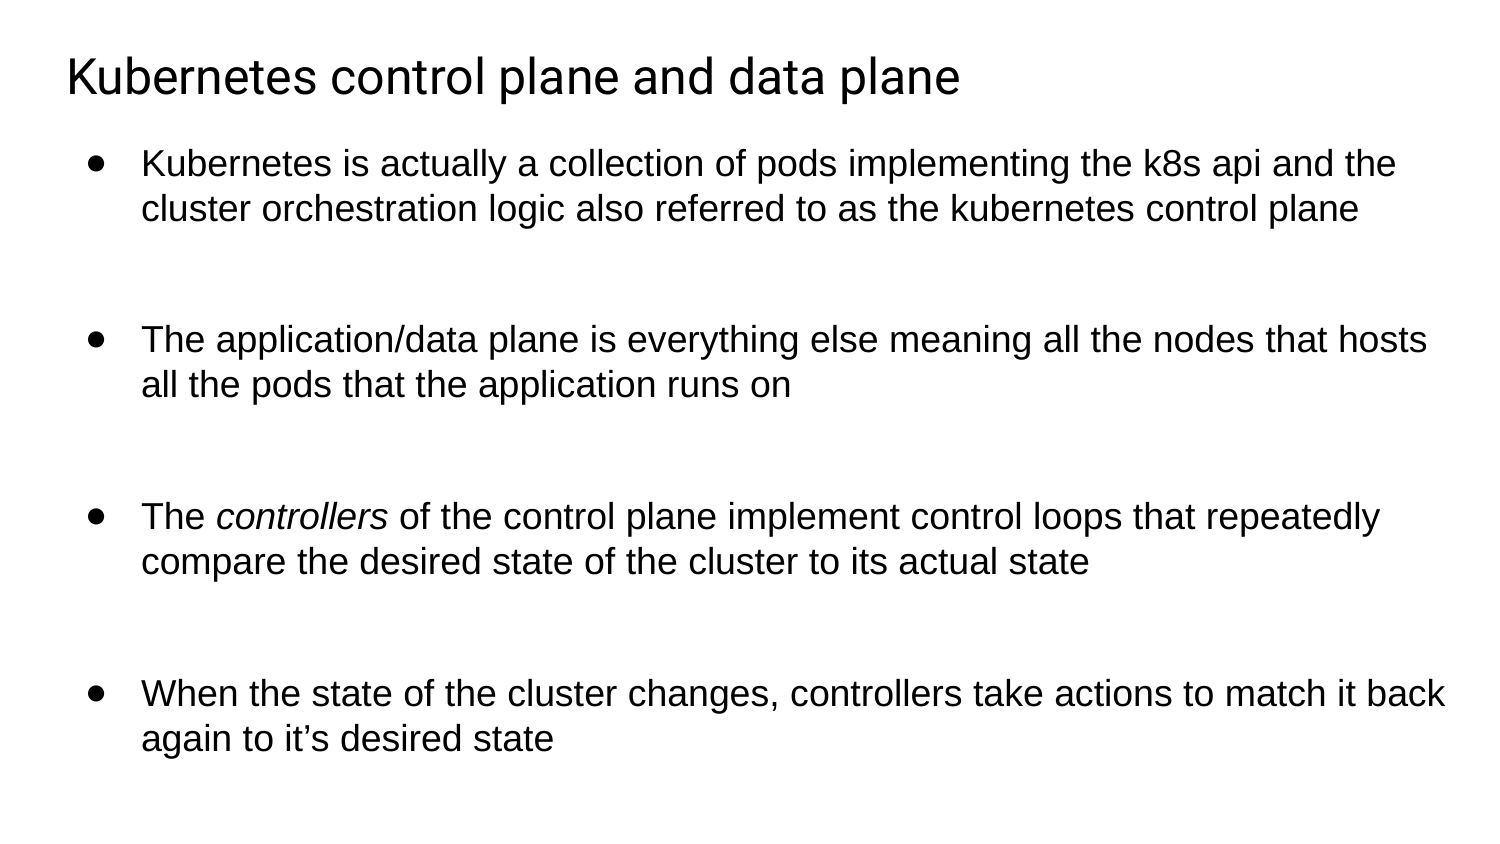

# Kubernetes control plane and data plane

Kubernetes is actually a collection of pods implementing the k8s api and the cluster orchestration logic also referred to as the kubernetes control plane

The application/data plane is everything else meaning all the nodes that hosts all the pods that the application runs on

The controllers of the control plane implement control loops that repeatedly compare the desired state of the cluster to its actual state

When the state of the cluster changes, controllers take actions to match it back again to it’s desired state